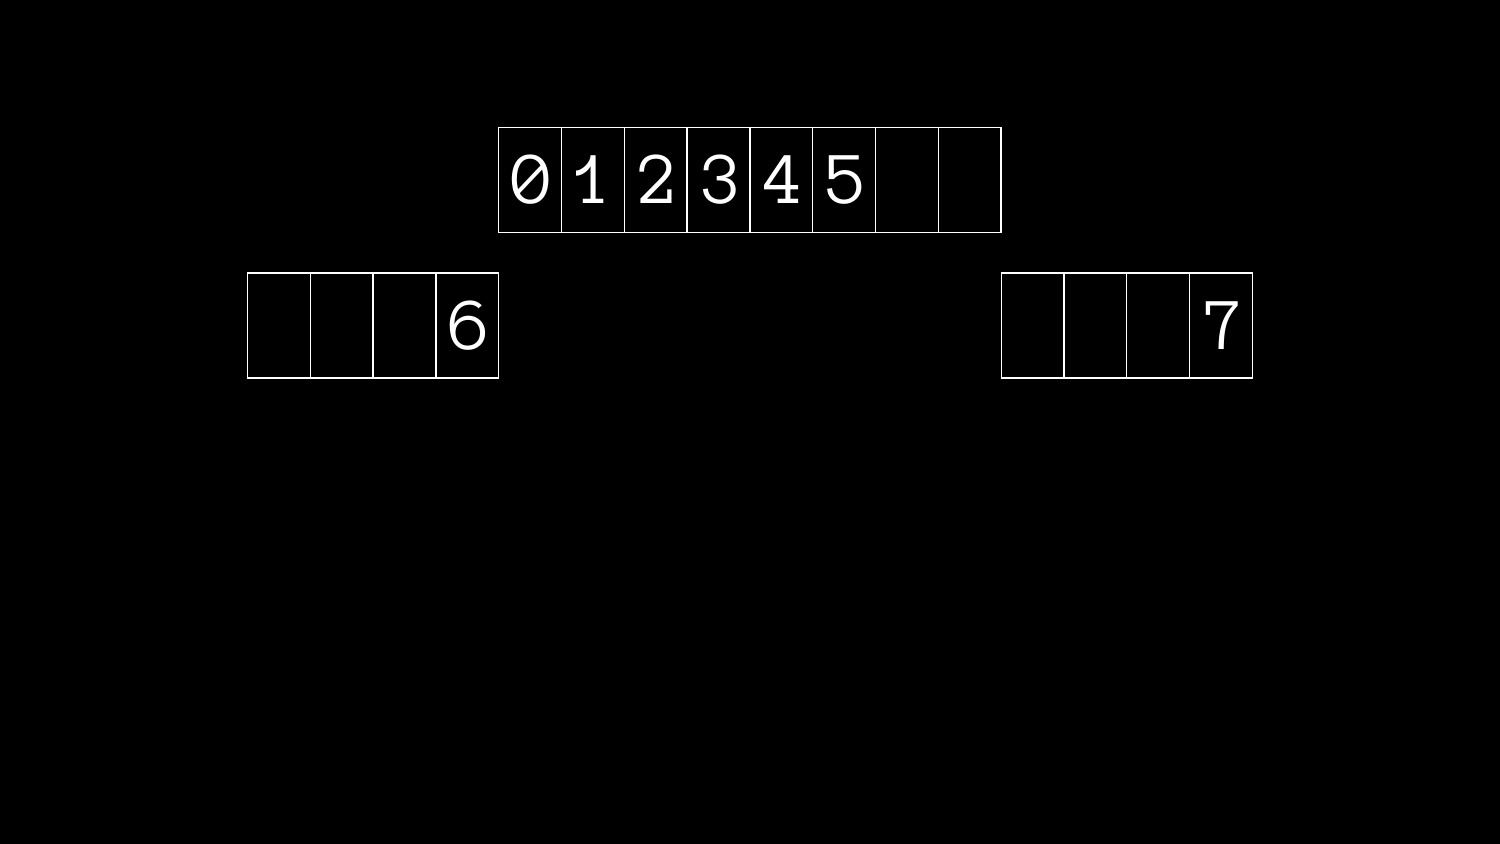

| 0 | 1 | 2 | 3 | 4 | 5 |  |  |
| --- | --- | --- | --- | --- | --- | --- | --- |
|  |  |  | 6 |
| --- | --- | --- | --- |
|  |  |  | 7 |
| --- | --- | --- | --- |